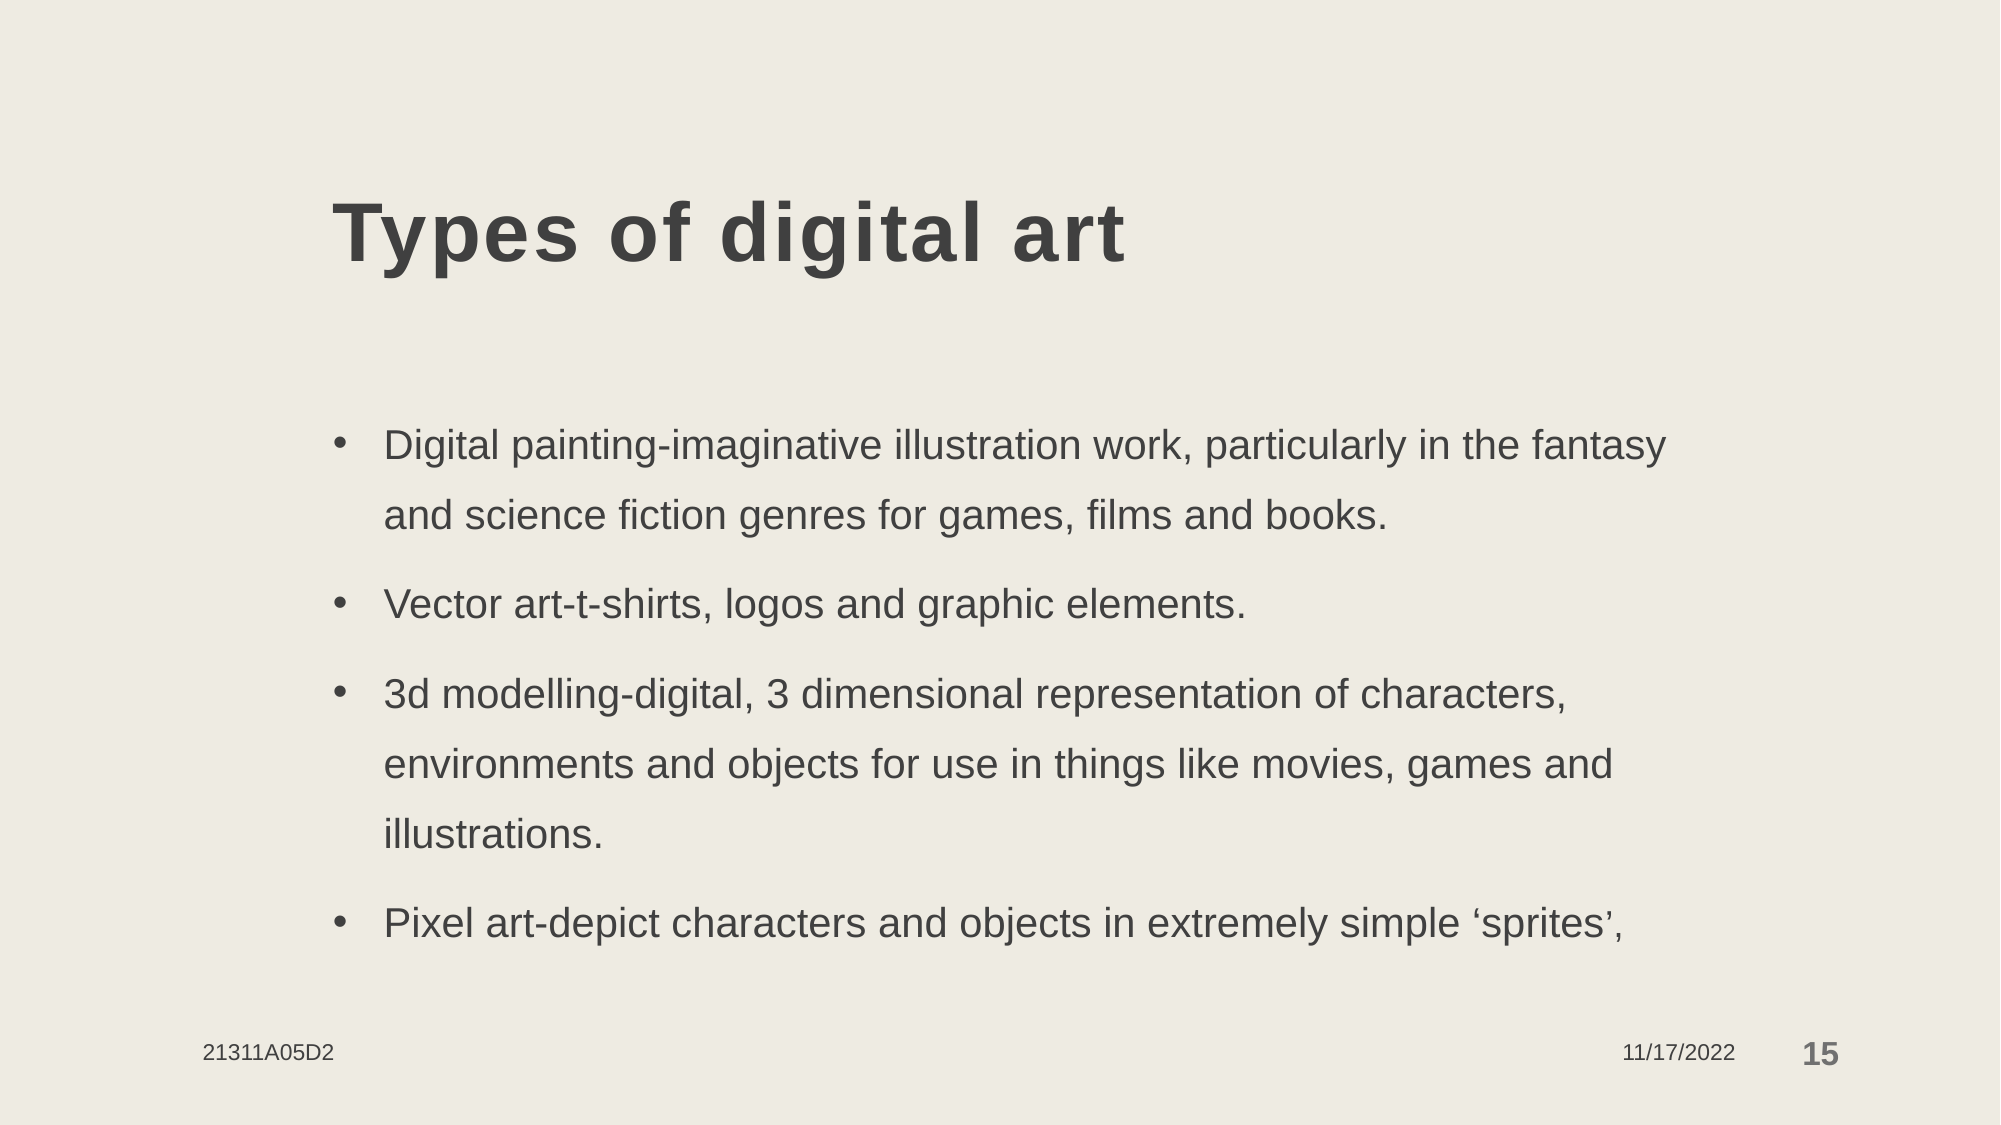

# Types of digital art
Digital painting-imaginative illustration work, particularly in the fantasy and science fiction genres for games, films and books.
Vector art-t-shirts, logos and graphic elements.
3d modelling-digital, 3 dimensional representation of characters, environments and objects for use in things like movies, games and illustrations.
Pixel art-depict characters and objects in extremely simple ‘sprites’,
21311A05D2
11/17/2022
15